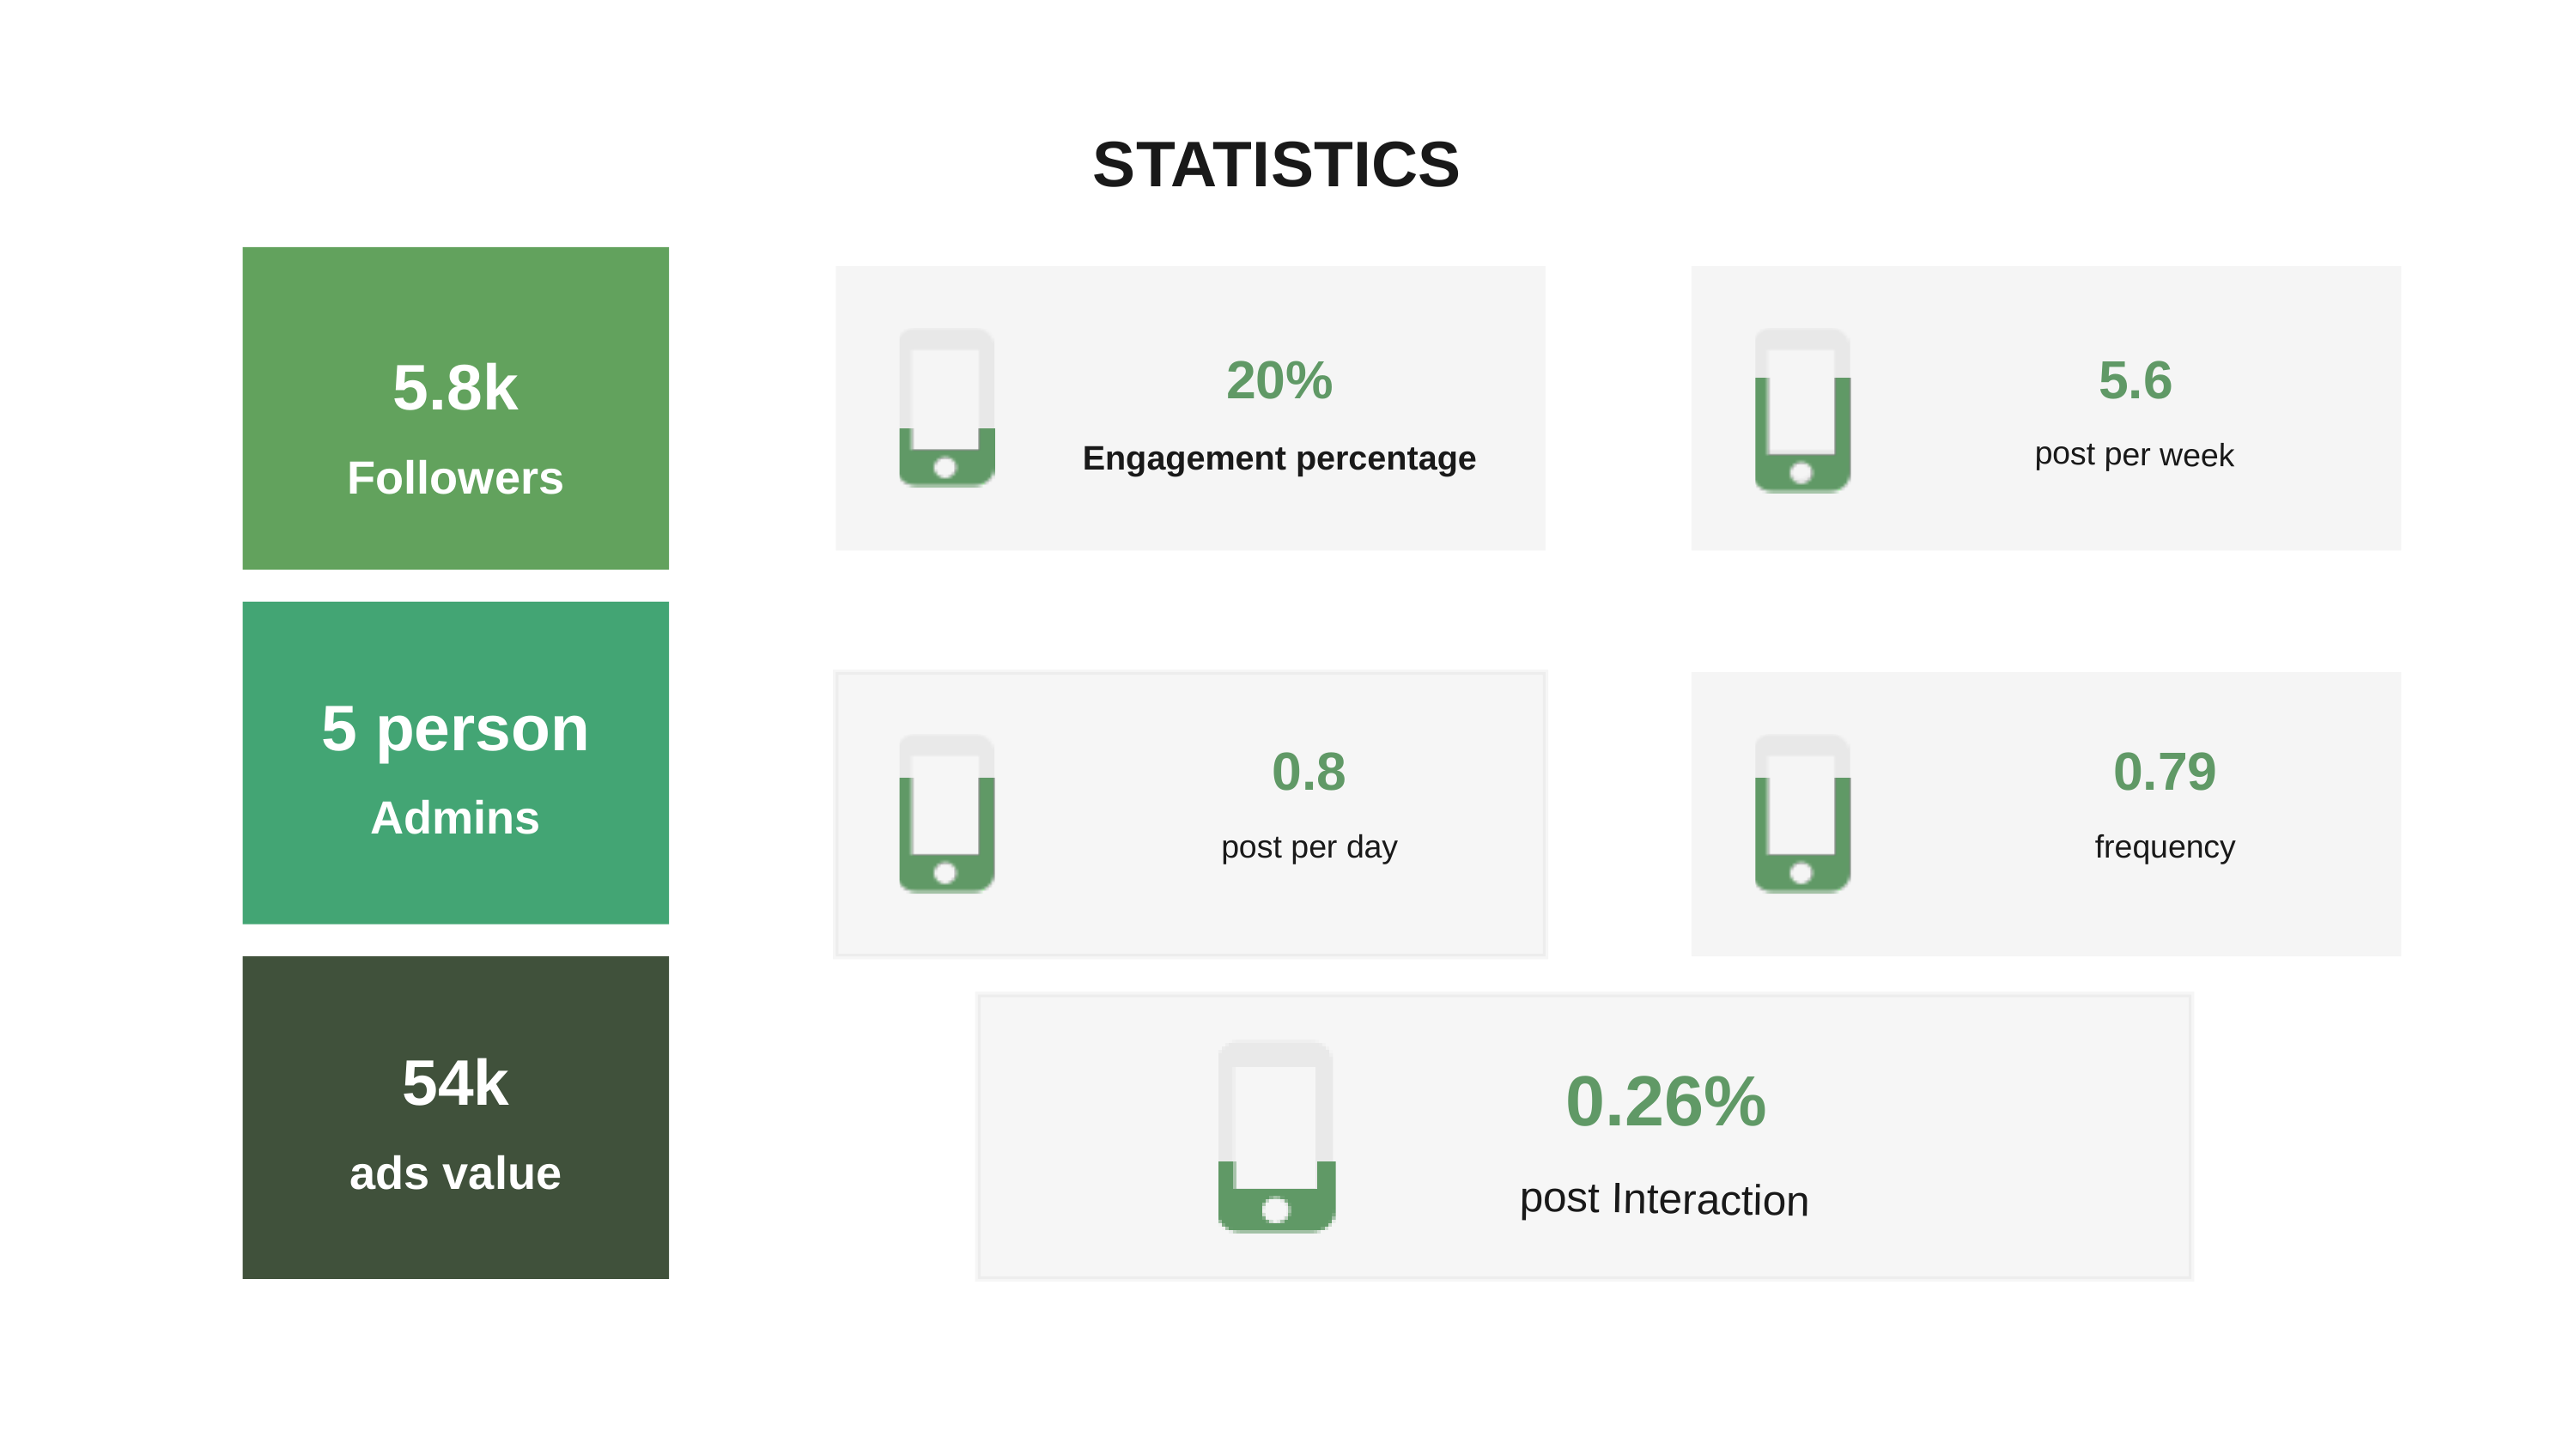

STATISTICS

5.6
5.8k
Followers
20%
Engagement percentage

post per week

5 person
Admins

0.8
post per day
0.79
frequency

54k
ads value
0.26%
post Interaction